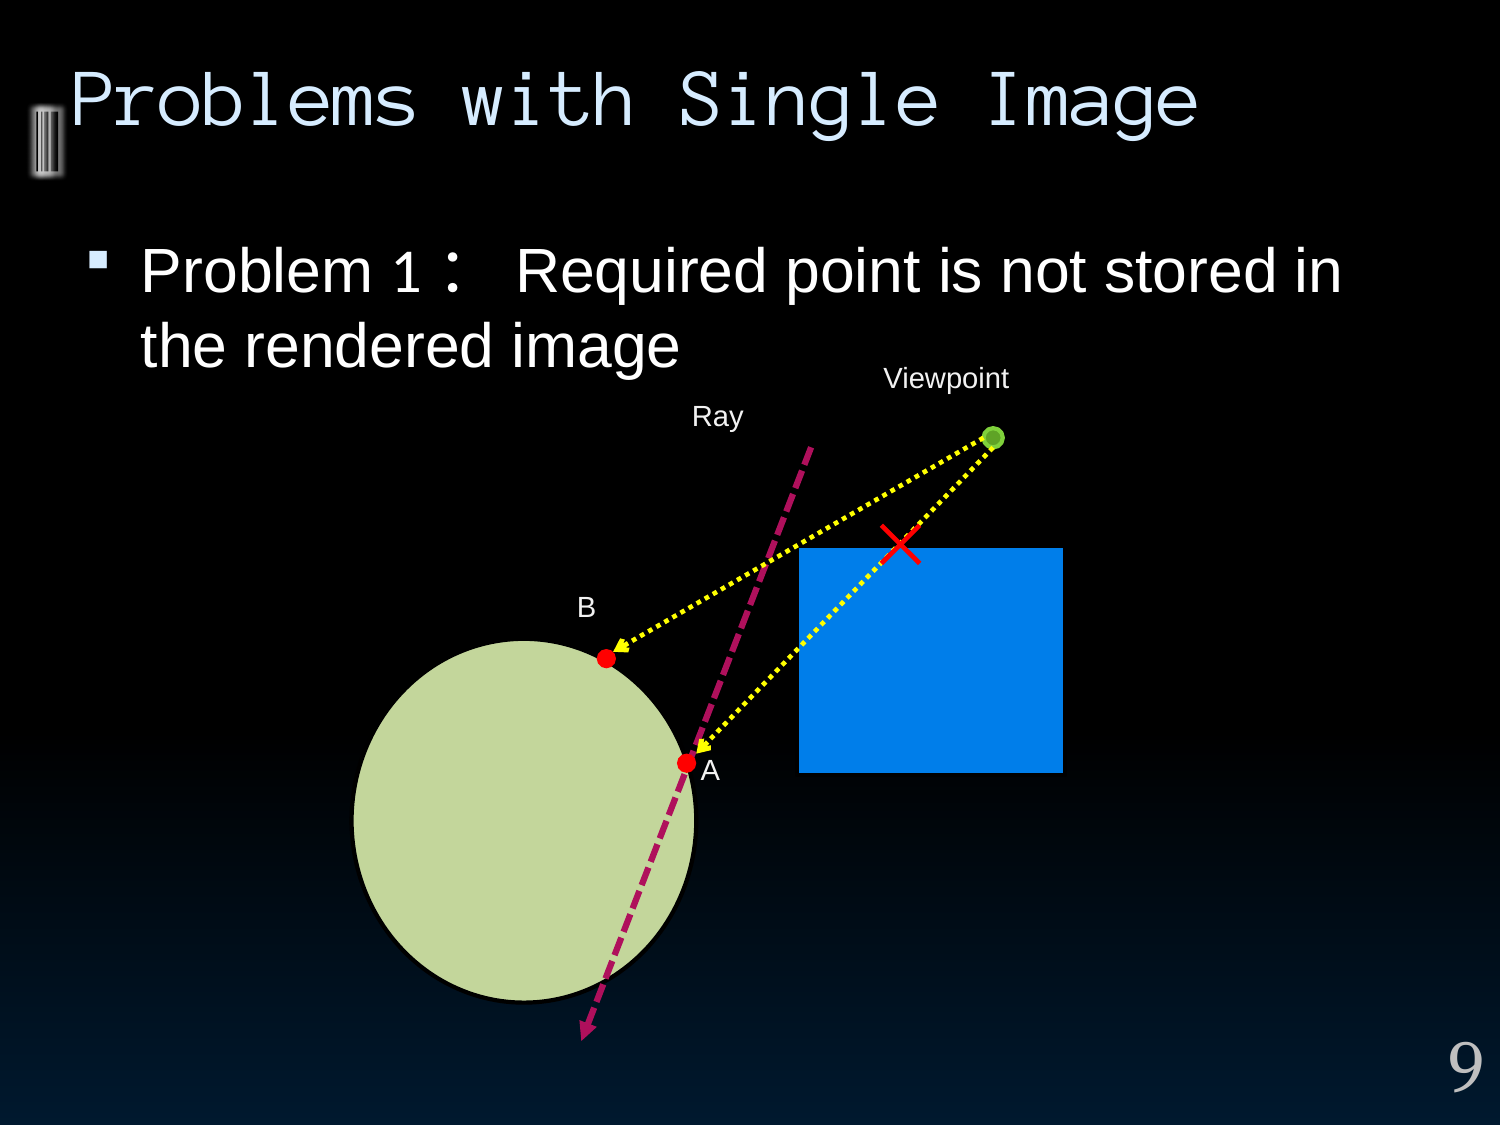

# Problems with Single Image
Problem 1：Required point is not stored in the rendered image

Viewpoint
Ray

B

A

9